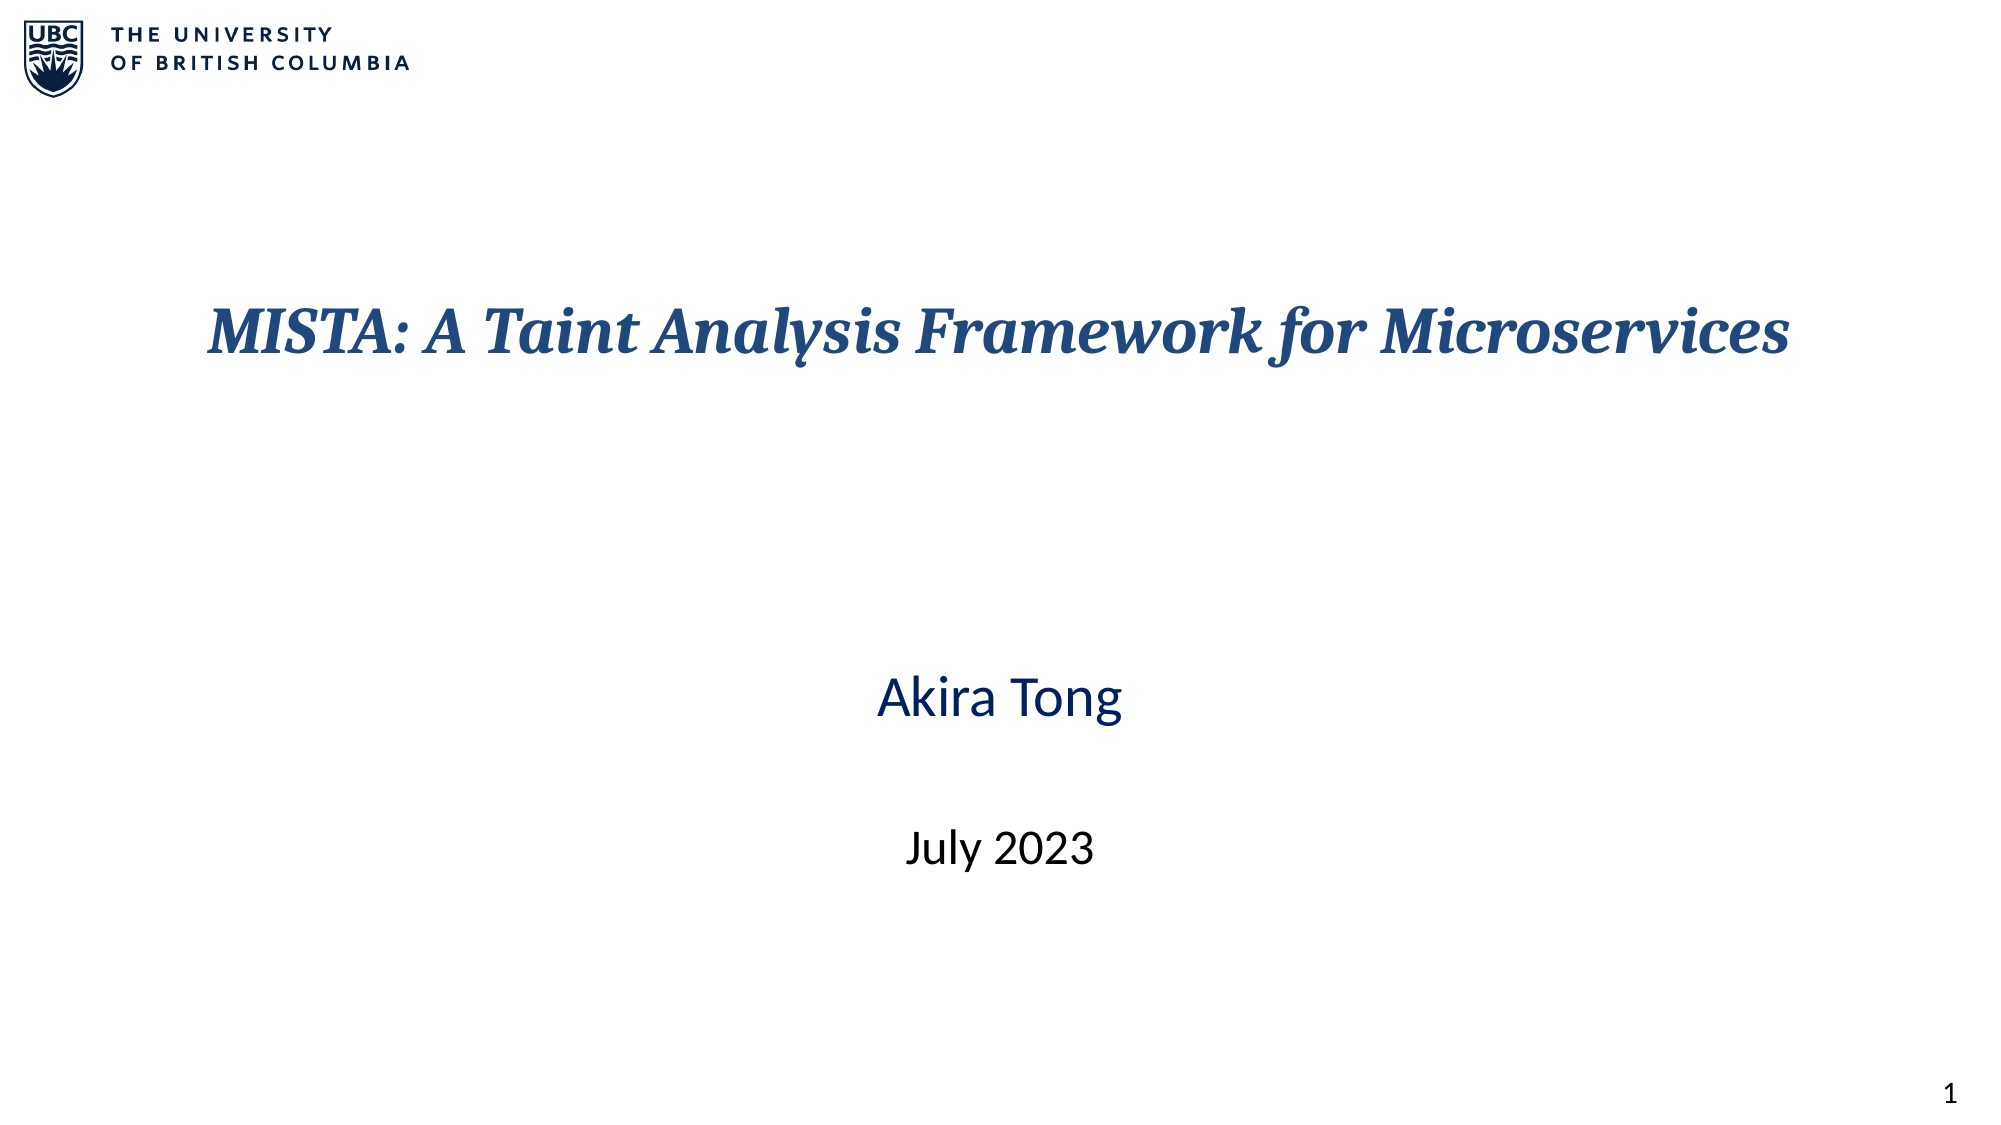

# MISTA: A Taint Analysis Framework for Microservices
Akira Tong

July 2023

1